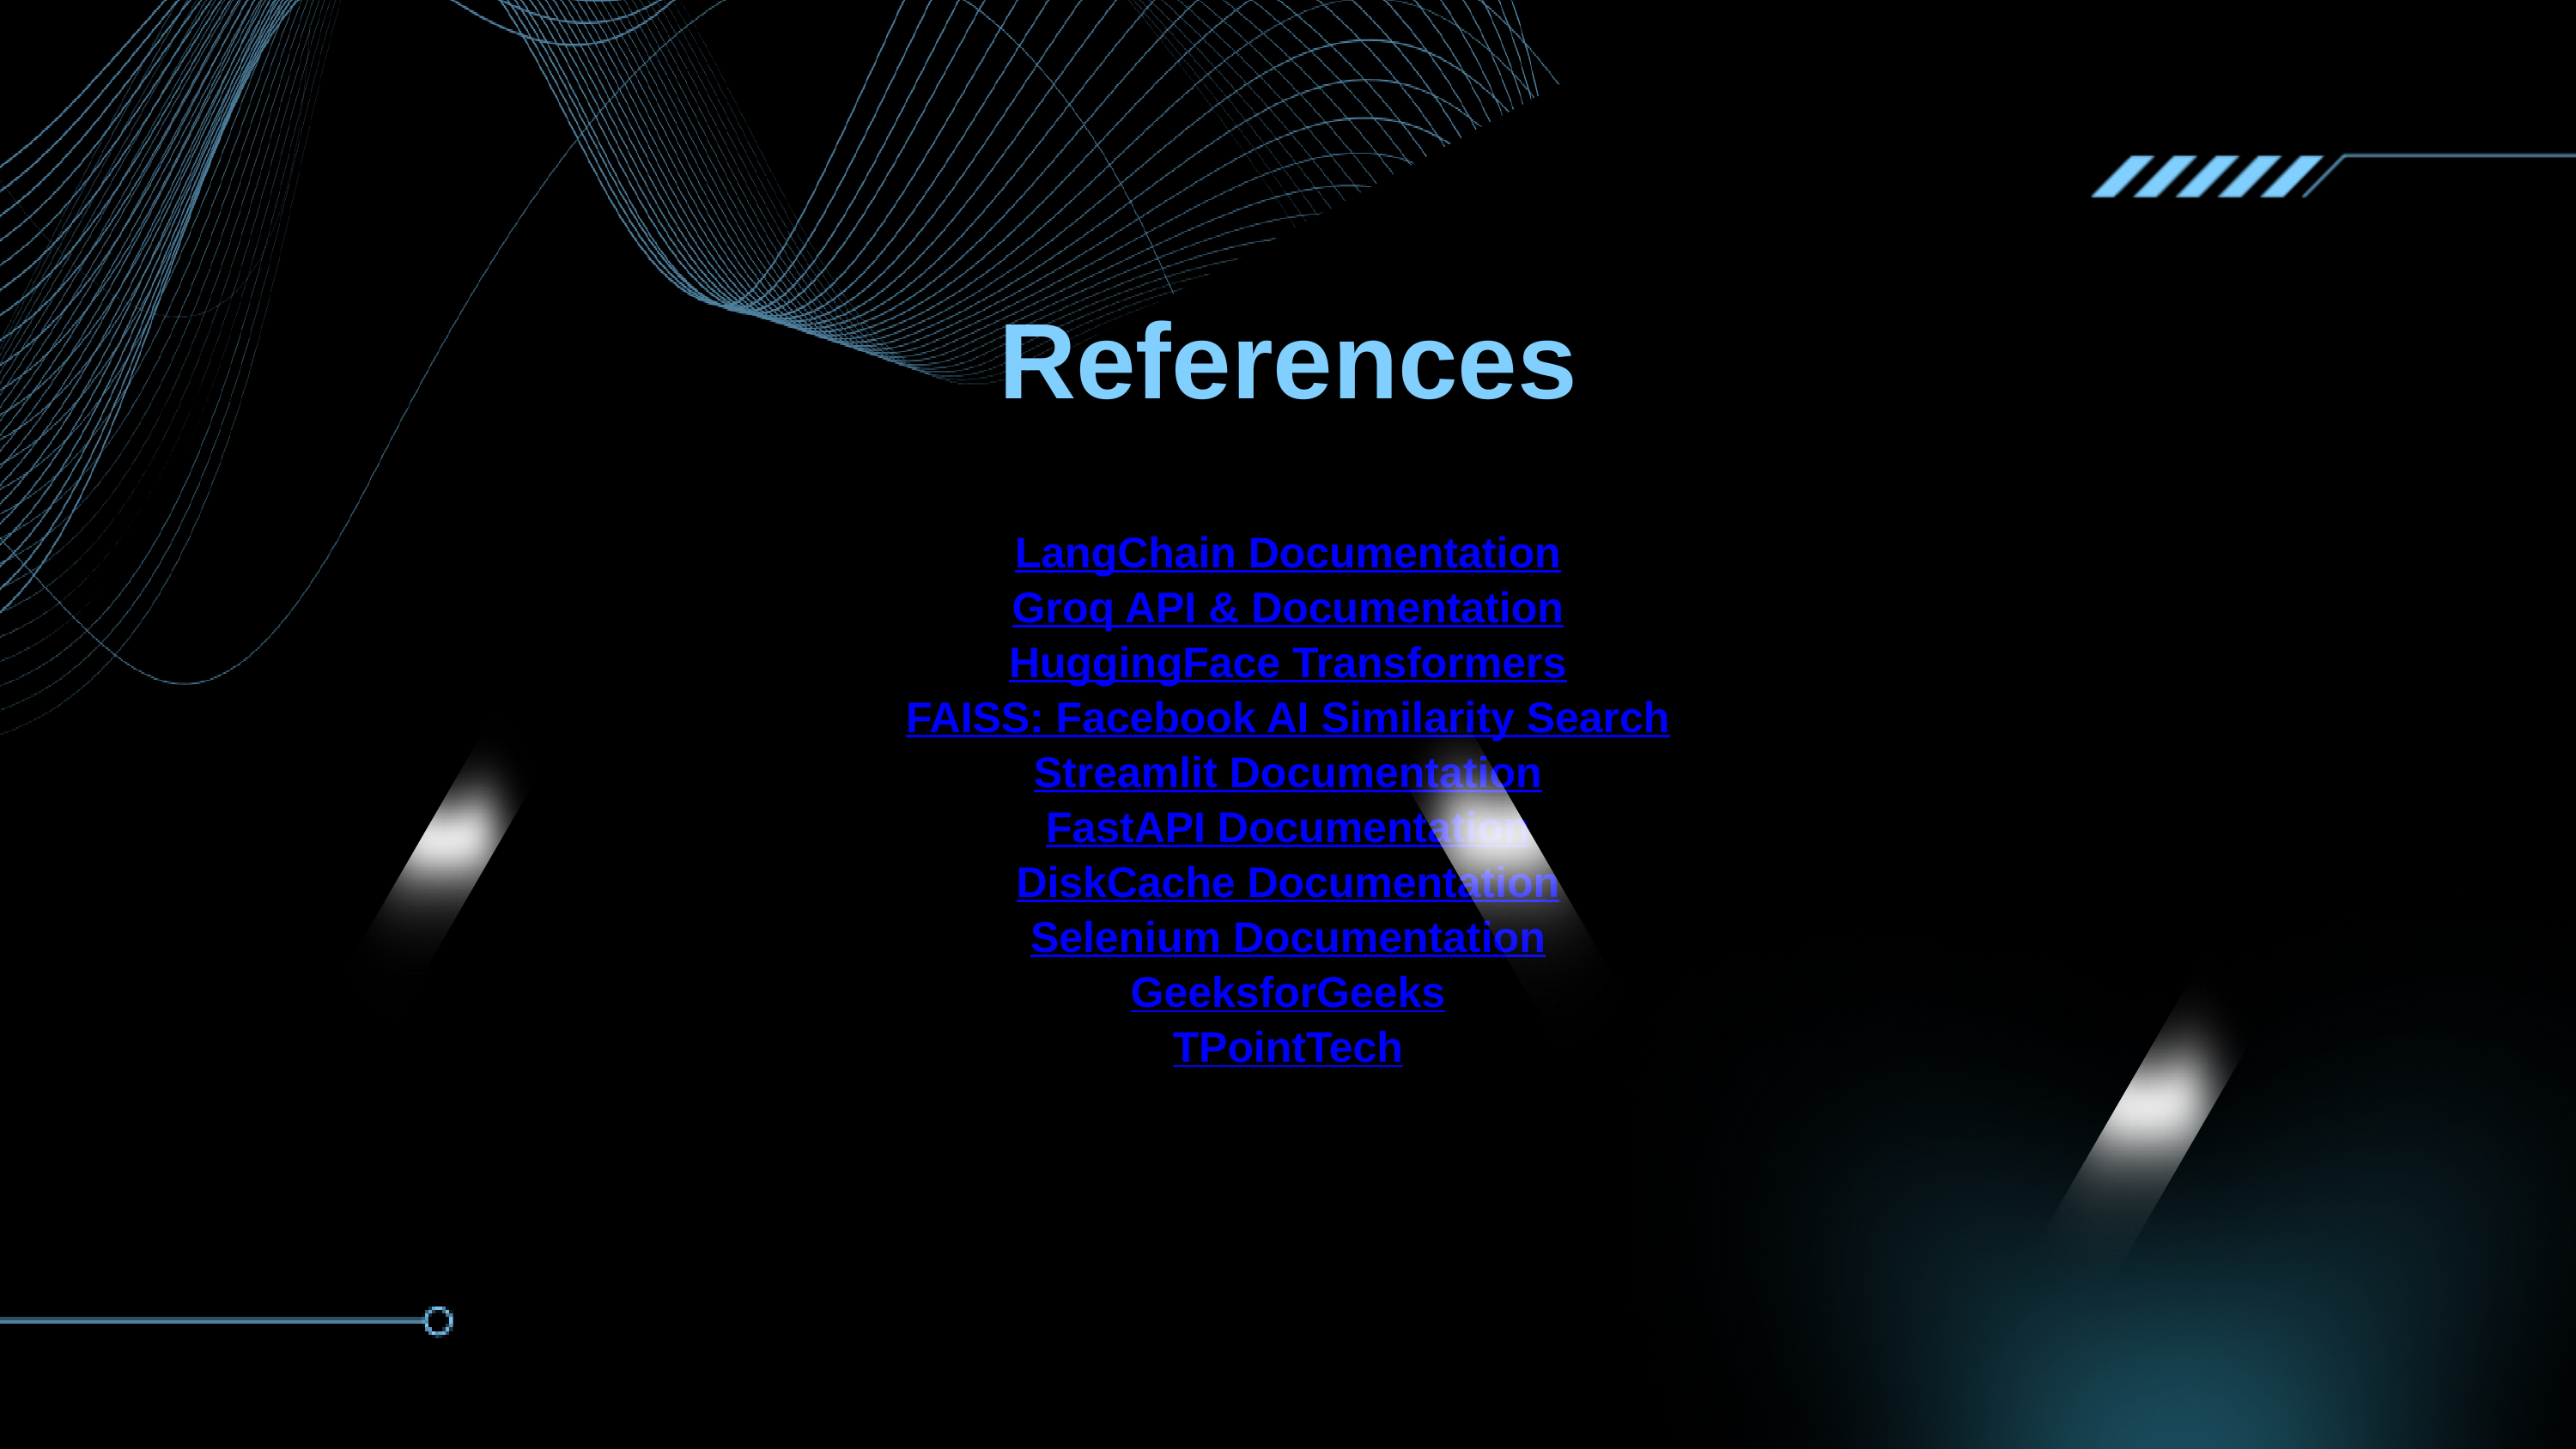

References
LangChain Documentation
Groq API & Documentation
HuggingFace Transformers
FAISS: Facebook AI Similarity Search
Streamlit Documentation
FastAPI Documentation
DiskCache Documentation
Selenium Documentation
GeeksforGeeks
TPointTech